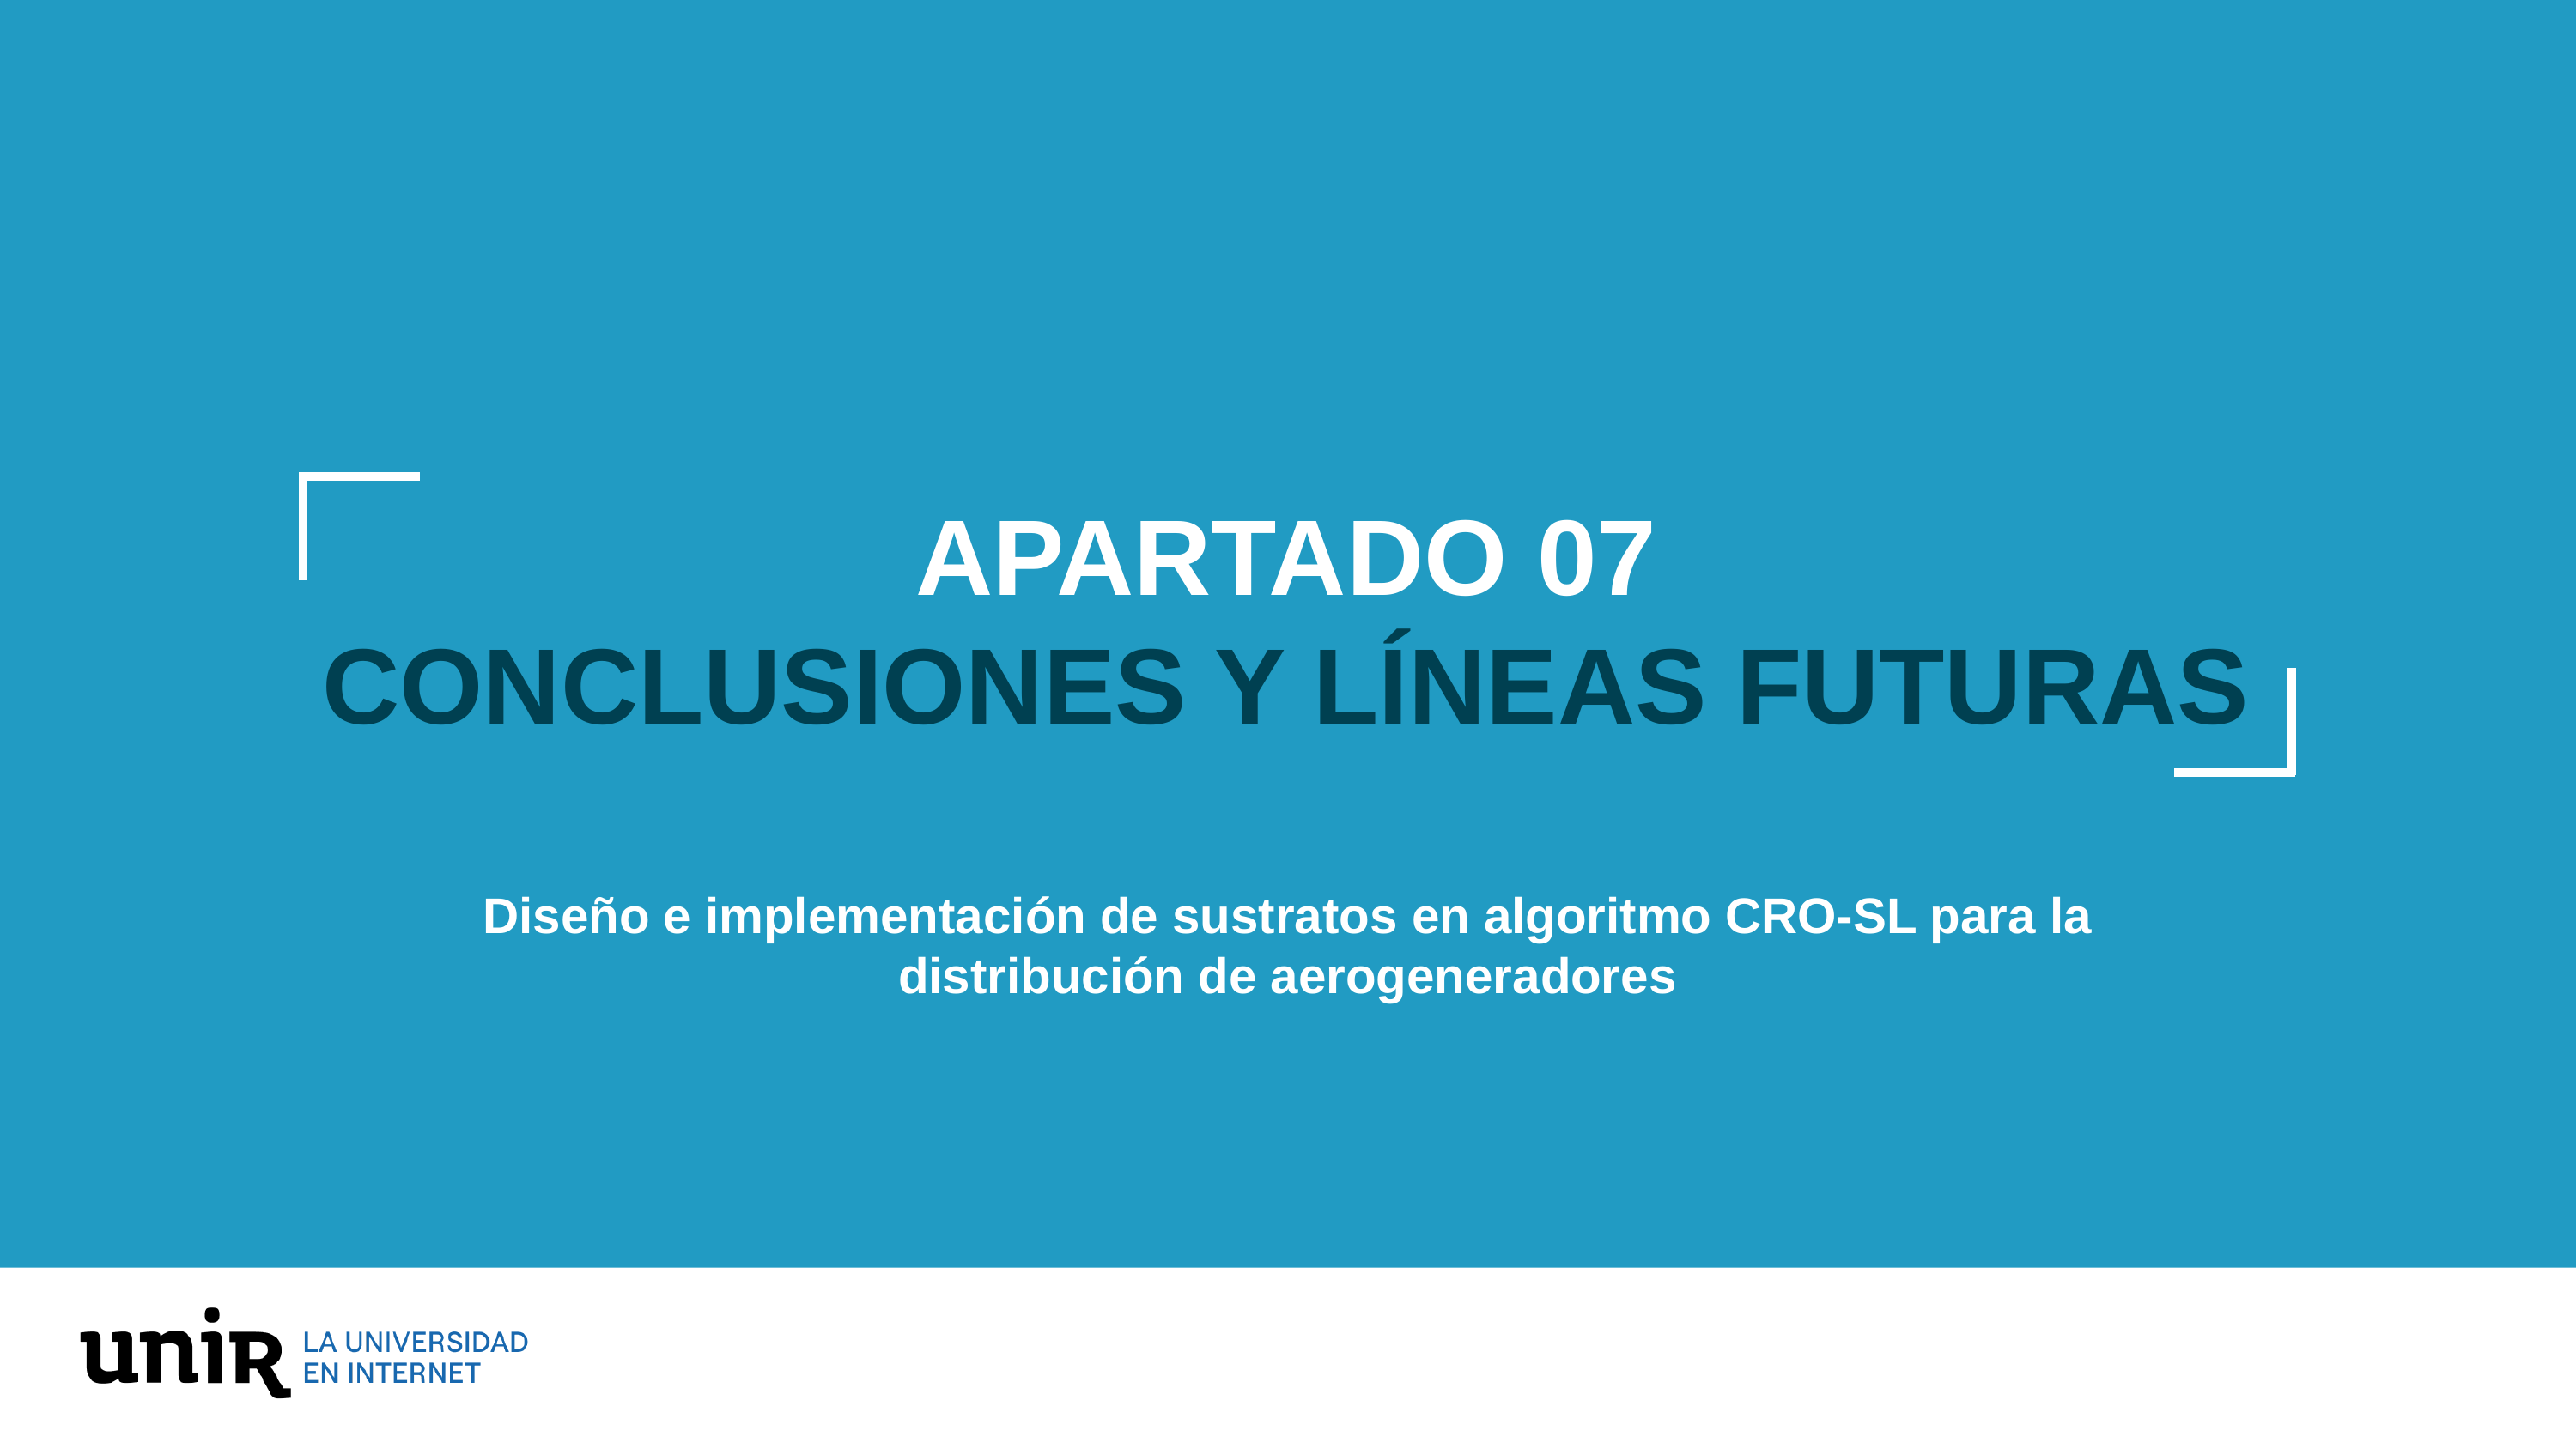

APARTADO 07
CONCLUSIONES Y LÍNEAS FUTURAS
Diseño e implementación de sustratos en algoritmo CRO-SL para la distribución de aerogeneradores